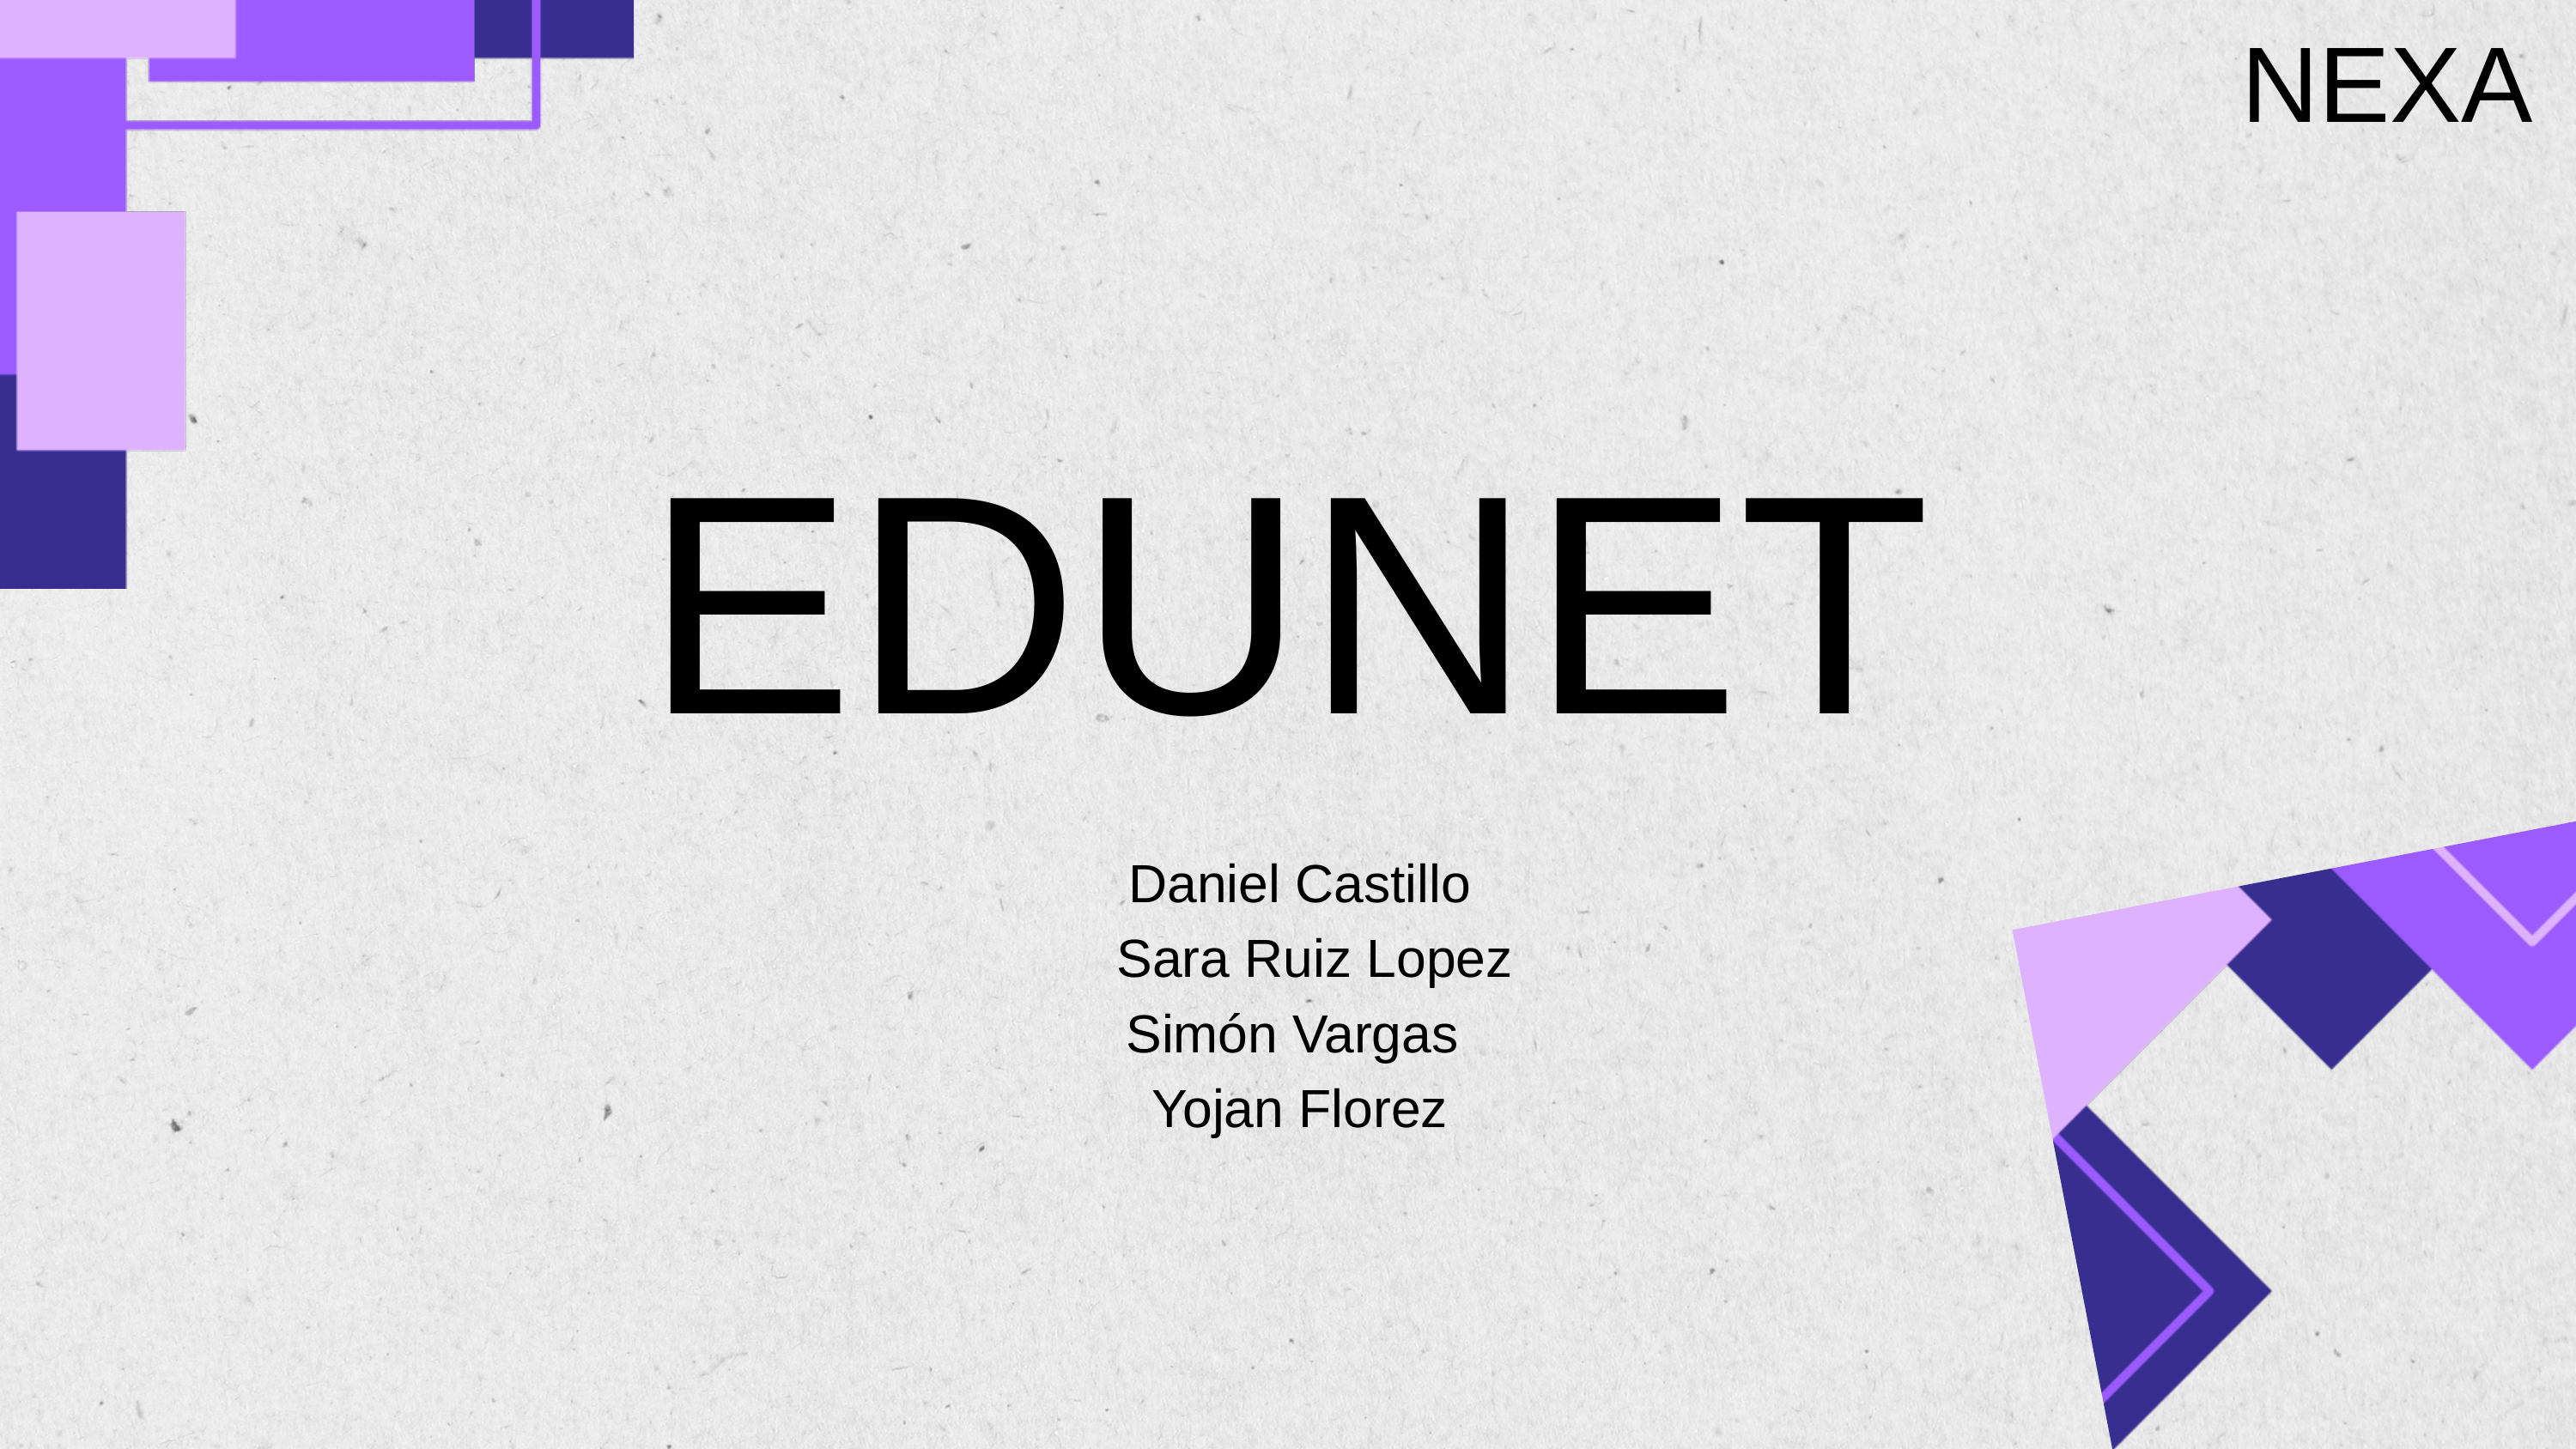

NEXA
EDUNET
Daniel Castillo
 Sara Ruiz Lopez
Simón Vargas
Yojan Florez